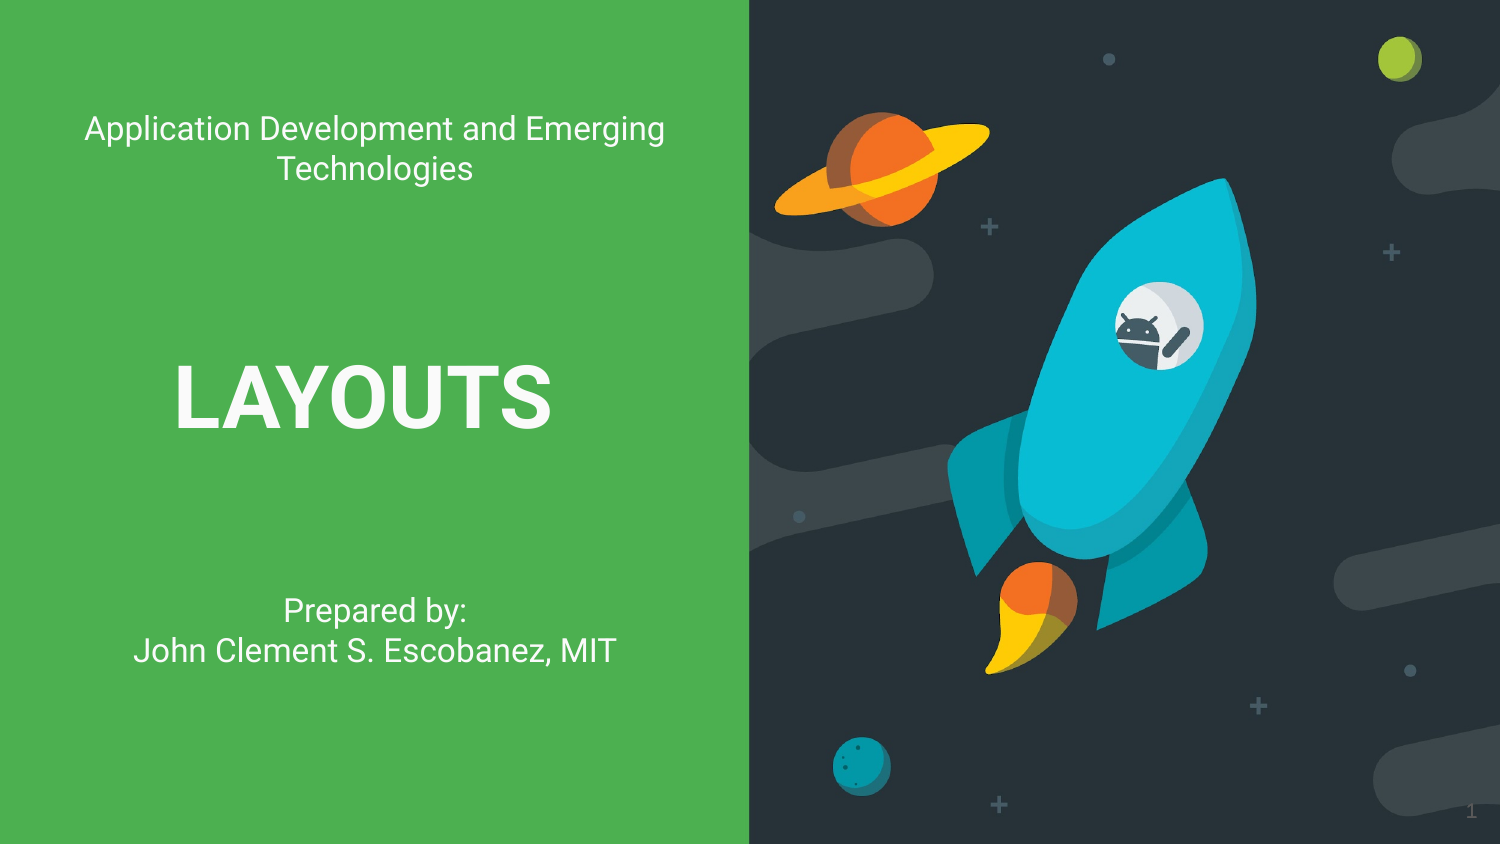

Application Development and Emerging Technologies
# LAYOUTS
Prepared by:
John Clement S. Escobanez, MIT
1
1
1